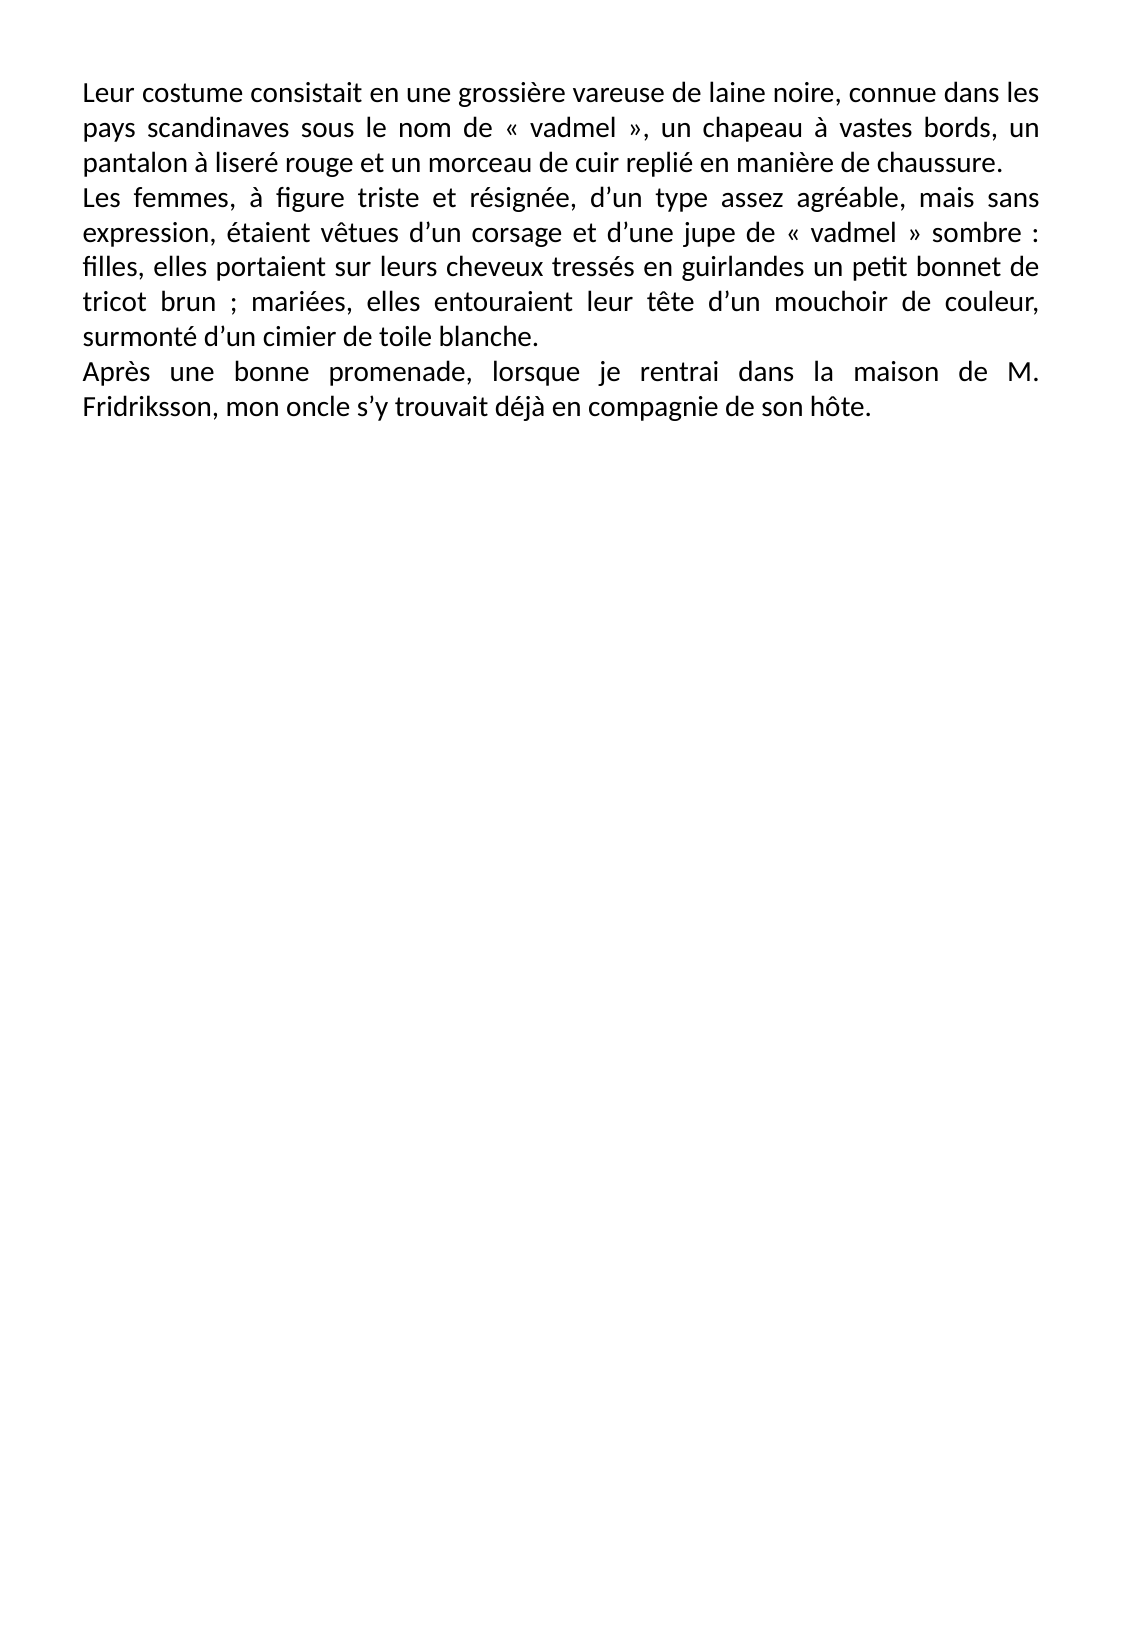

Leur costume consistait en une grossière vareuse de laine noire, connue dans les pays scandinaves sous le nom de « vadmel », un chapeau à vastes bords, un pantalon à liseré rouge et un morceau de cuir replié en manière de chaussure.
Les femmes, à figure triste et résignée, d’un type assez agréable, mais sans expression, étaient vêtues d’un corsage et d’une jupe de « vadmel » sombre : filles, elles portaient sur leurs cheveux tressés en guirlandes un petit bonnet de tricot brun ; mariées, elles entouraient leur tête d’un mouchoir de couleur, surmonté d’un cimier de toile blanche.
Après une bonne promenade, lorsque je rentrai dans la maison de M. Fridriksson, mon oncle s’y trouvait déjà en compagnie de son hôte.